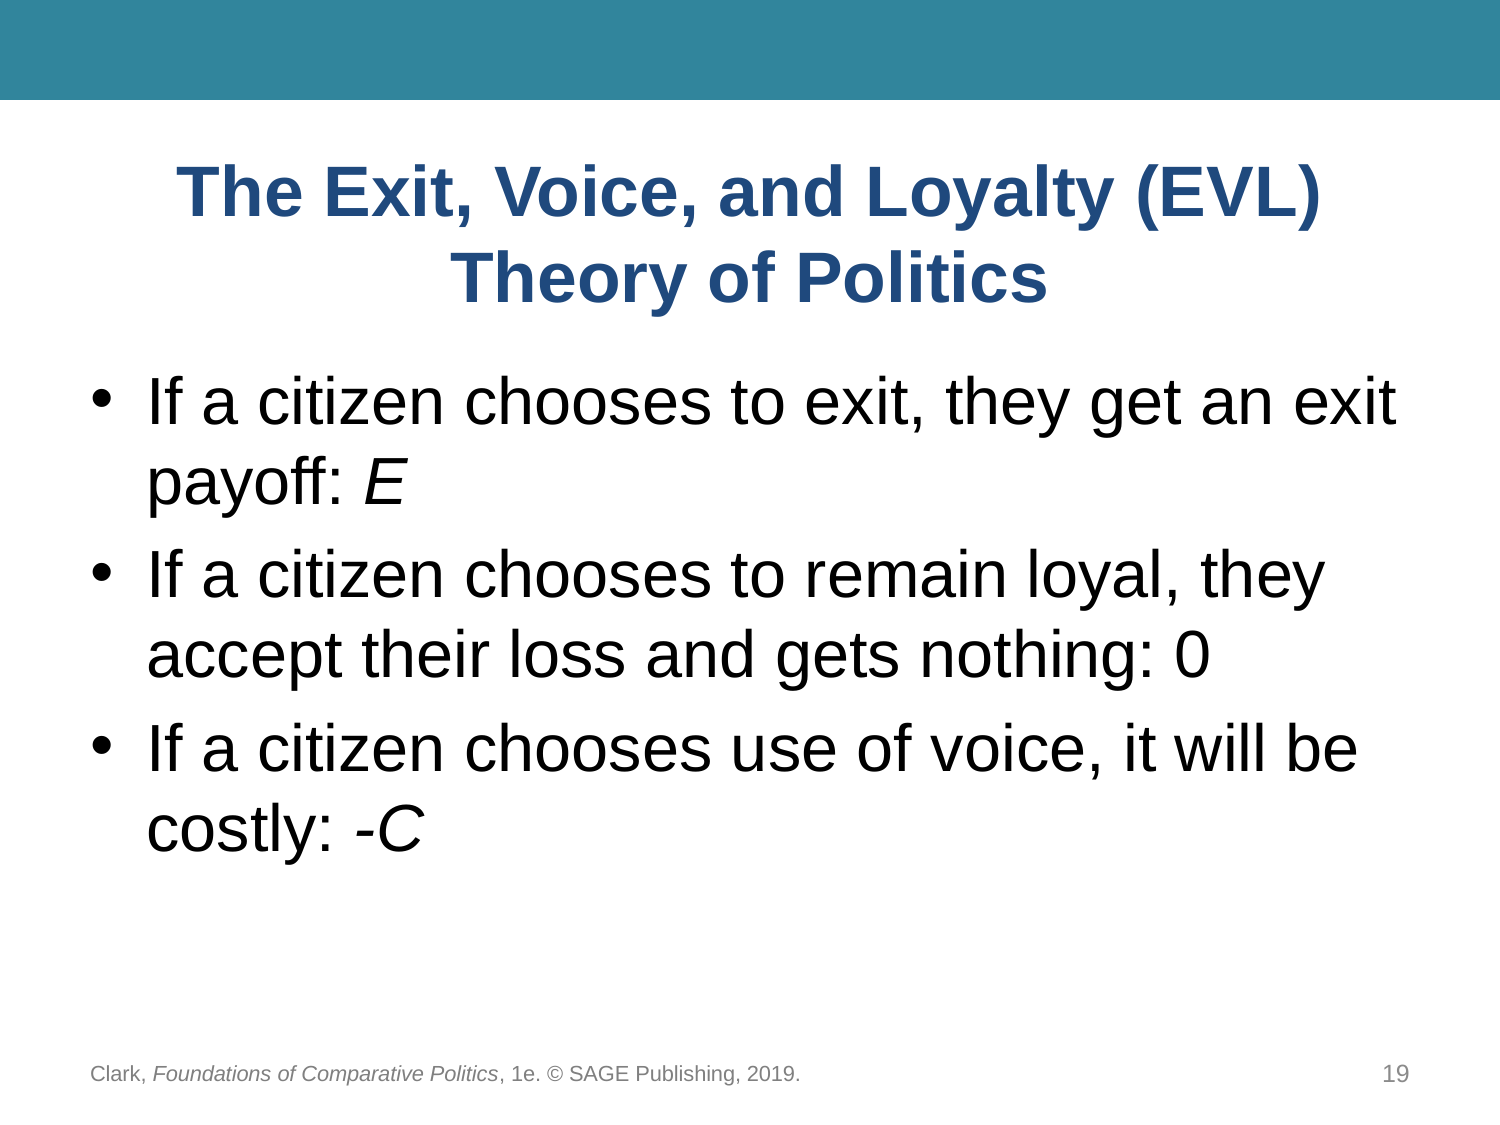

# The Exit, Voice, and Loyalty (EVL) Theory of Politics
If a citizen chooses to exit, they get an exit payoff: E
If a citizen chooses to remain loyal, they accept their loss and gets nothing: 0
If a citizen chooses use of voice, it will be costly: -C
Clark, Foundations of Comparative Politics, 1e. © SAGE Publishing, 2019.
19